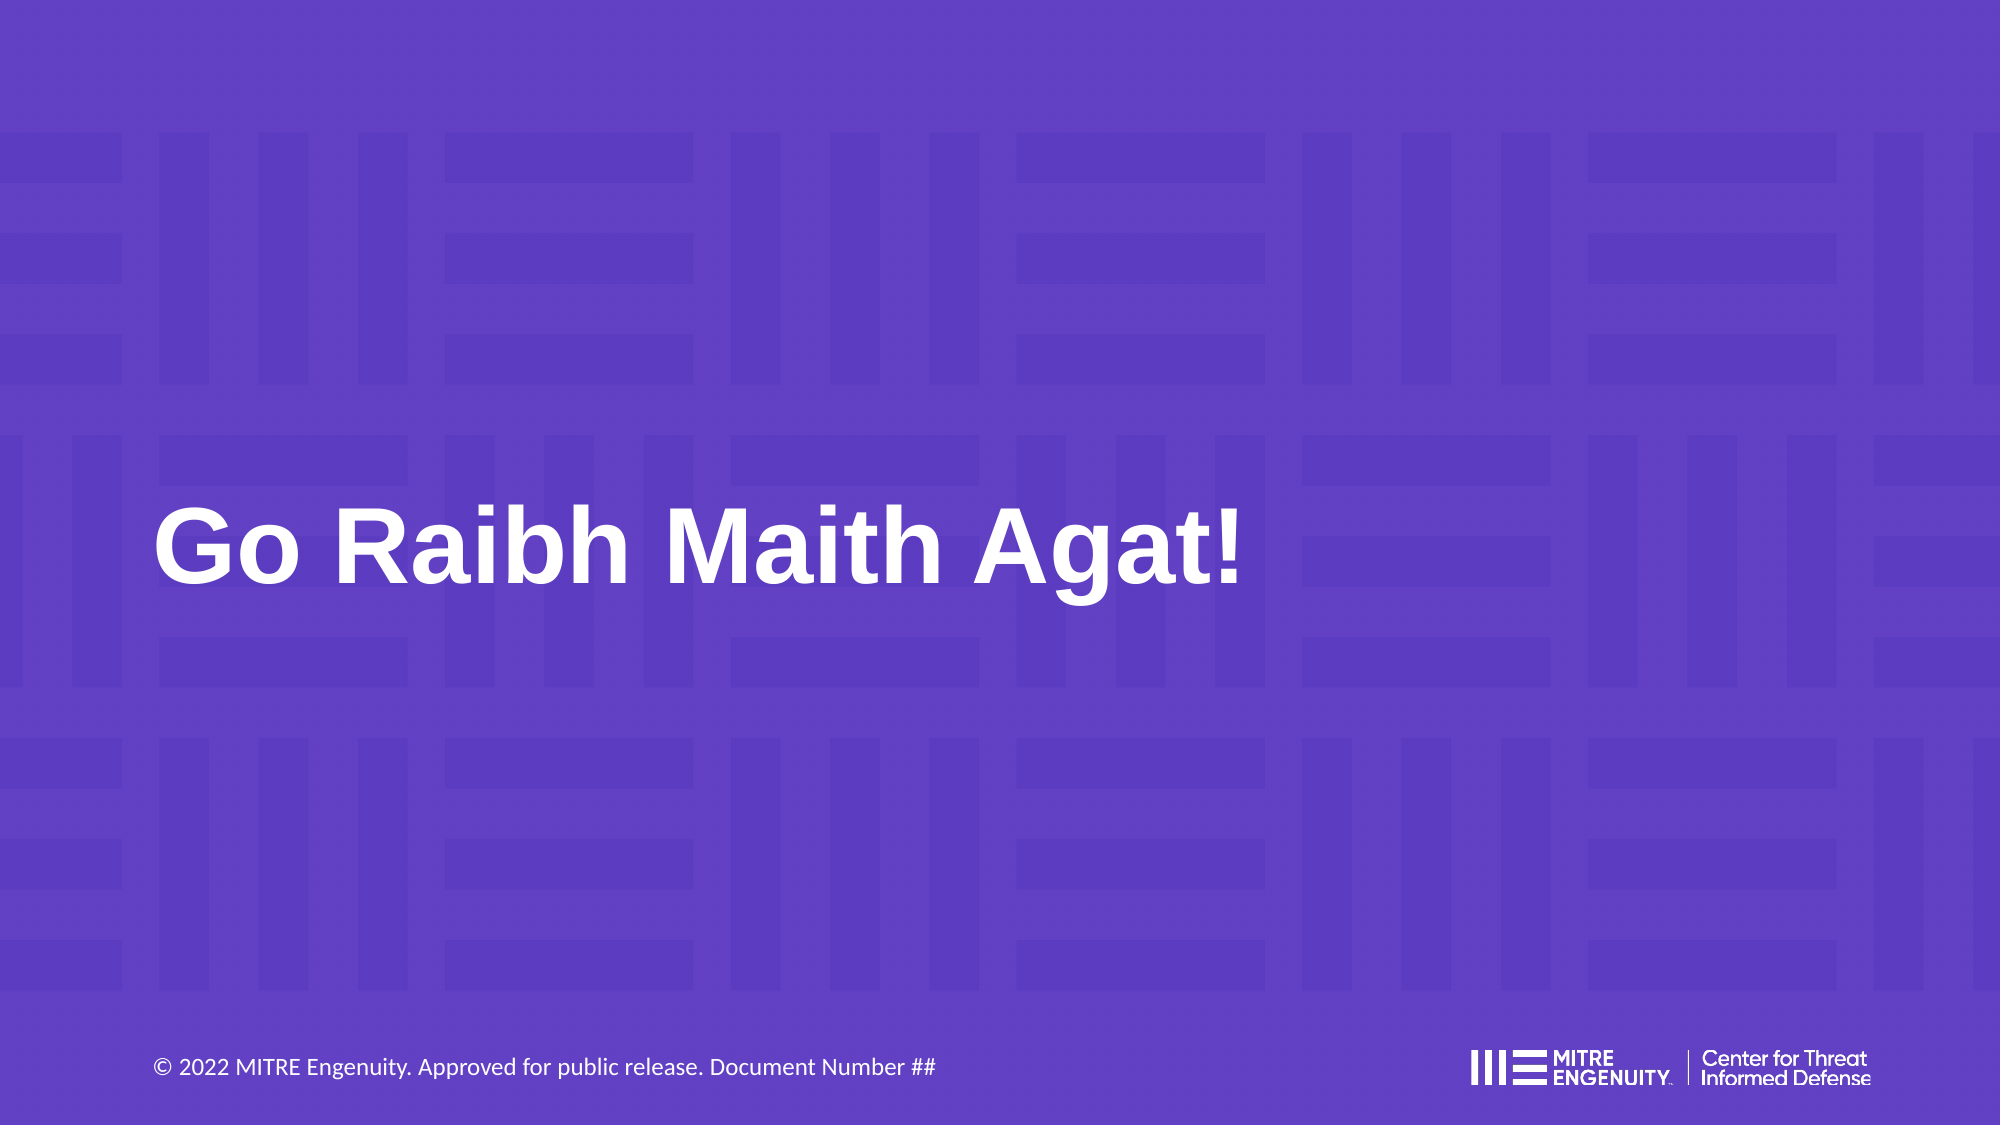

# Go Raibh Maith Agat!
© 2022 MITRE Engenuity. Approved for public release. Document Number ##